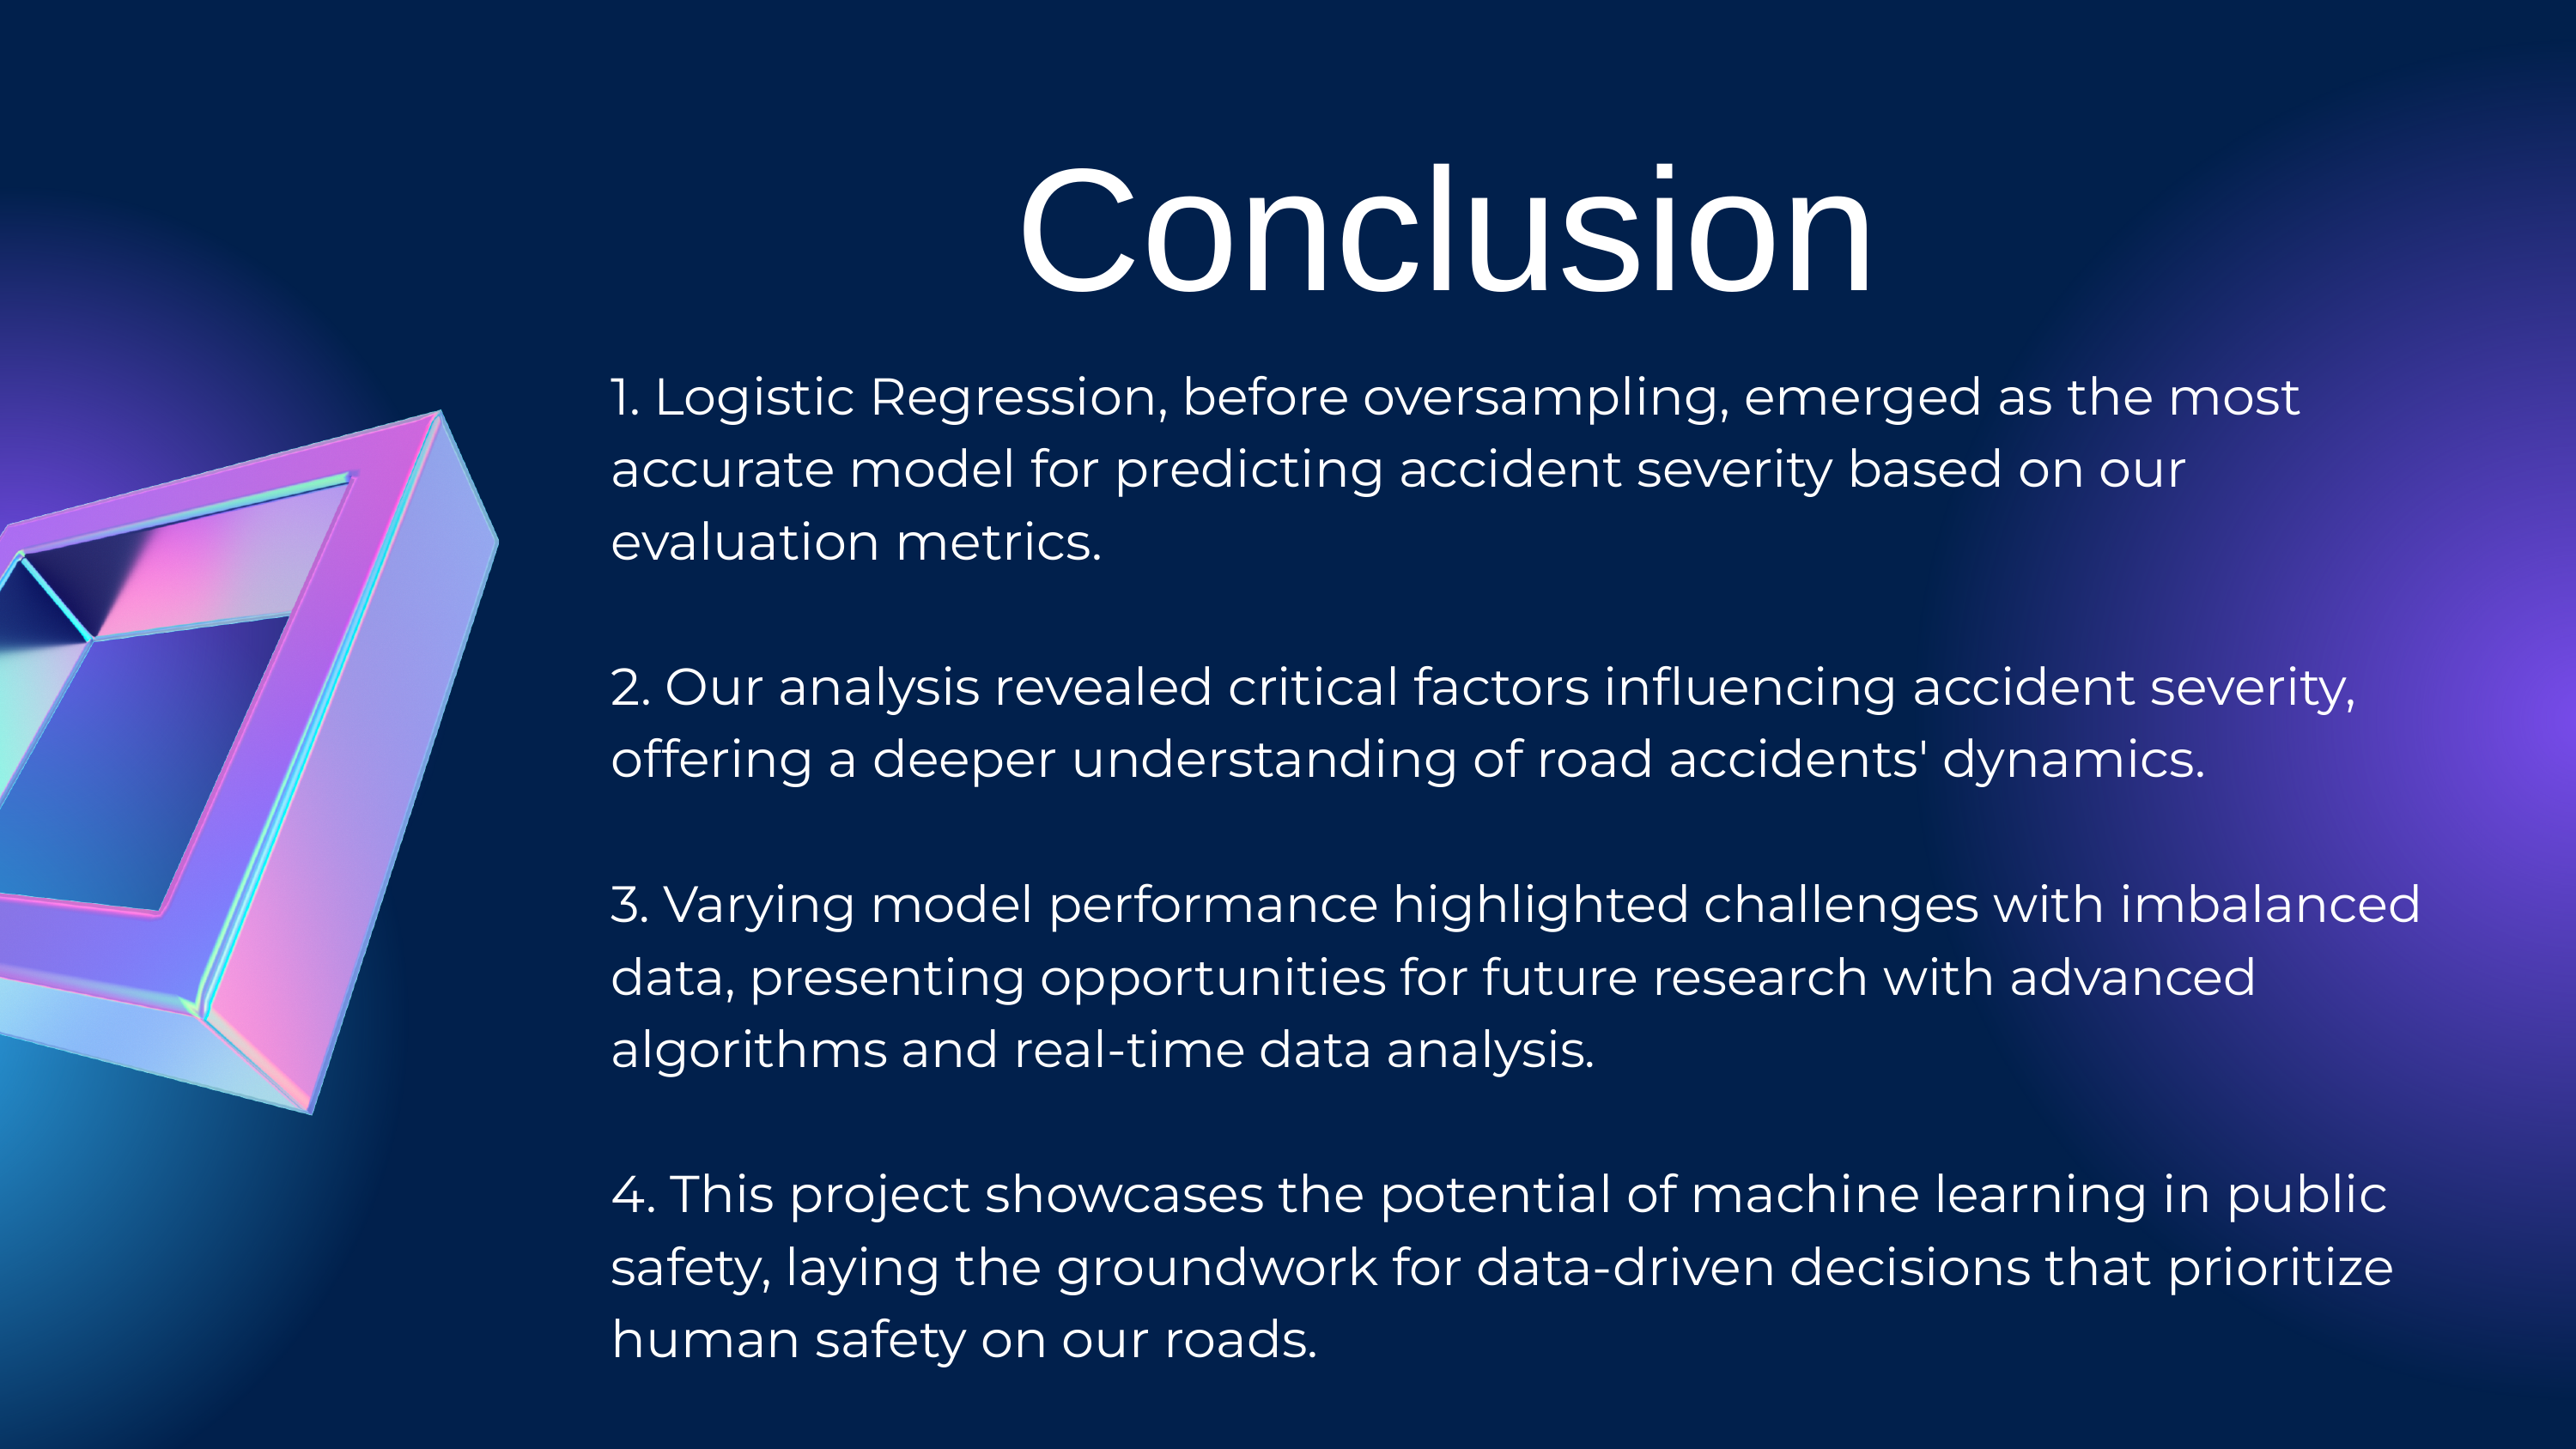

Conclusion

1. Logistic Regression, before oversampling, emerged as the most accurate model for predicting accident severity based on our evaluation metrics.

2. Our analysis revealed critical factors influencing accident severity, offering a deeper understanding of road accidents' dynamics.

3. Varying model performance highlighted challenges with imbalanced data, presenting opportunities for future research with advanced algorithms and real-time data analysis.

4. This project showcases the potential of machine learning in public safety, laying the groundwork for data-driven decisions that prioritize human safety on our roads.